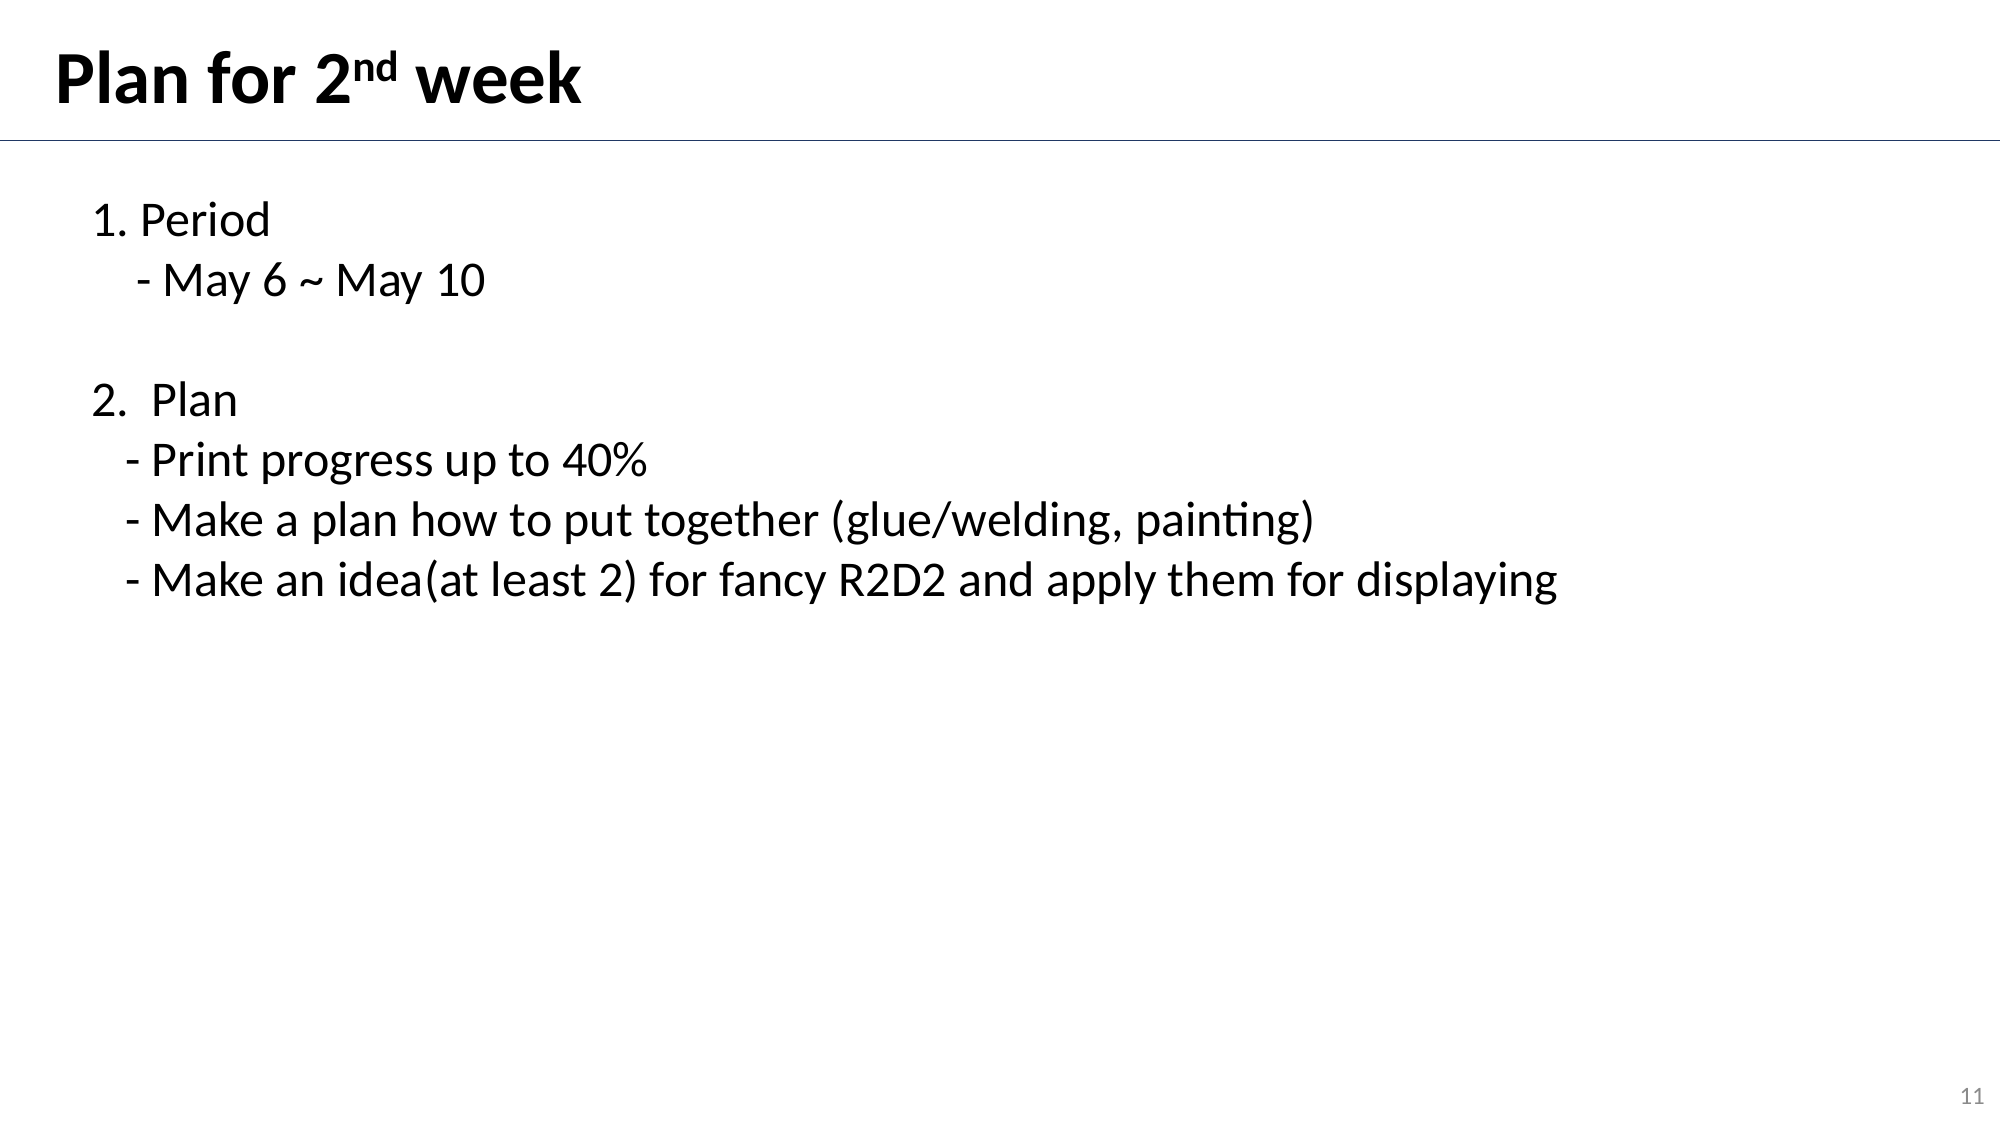

Plan for 2nd week
1. Period
    - May 6 ~ May 10

2.  Plan
   - Print progress up to 40%
   - Make a plan how to put together (glue/welding, painting)
   - Make an idea(at least 2) for fancy R2D2 and apply them for displaying
11